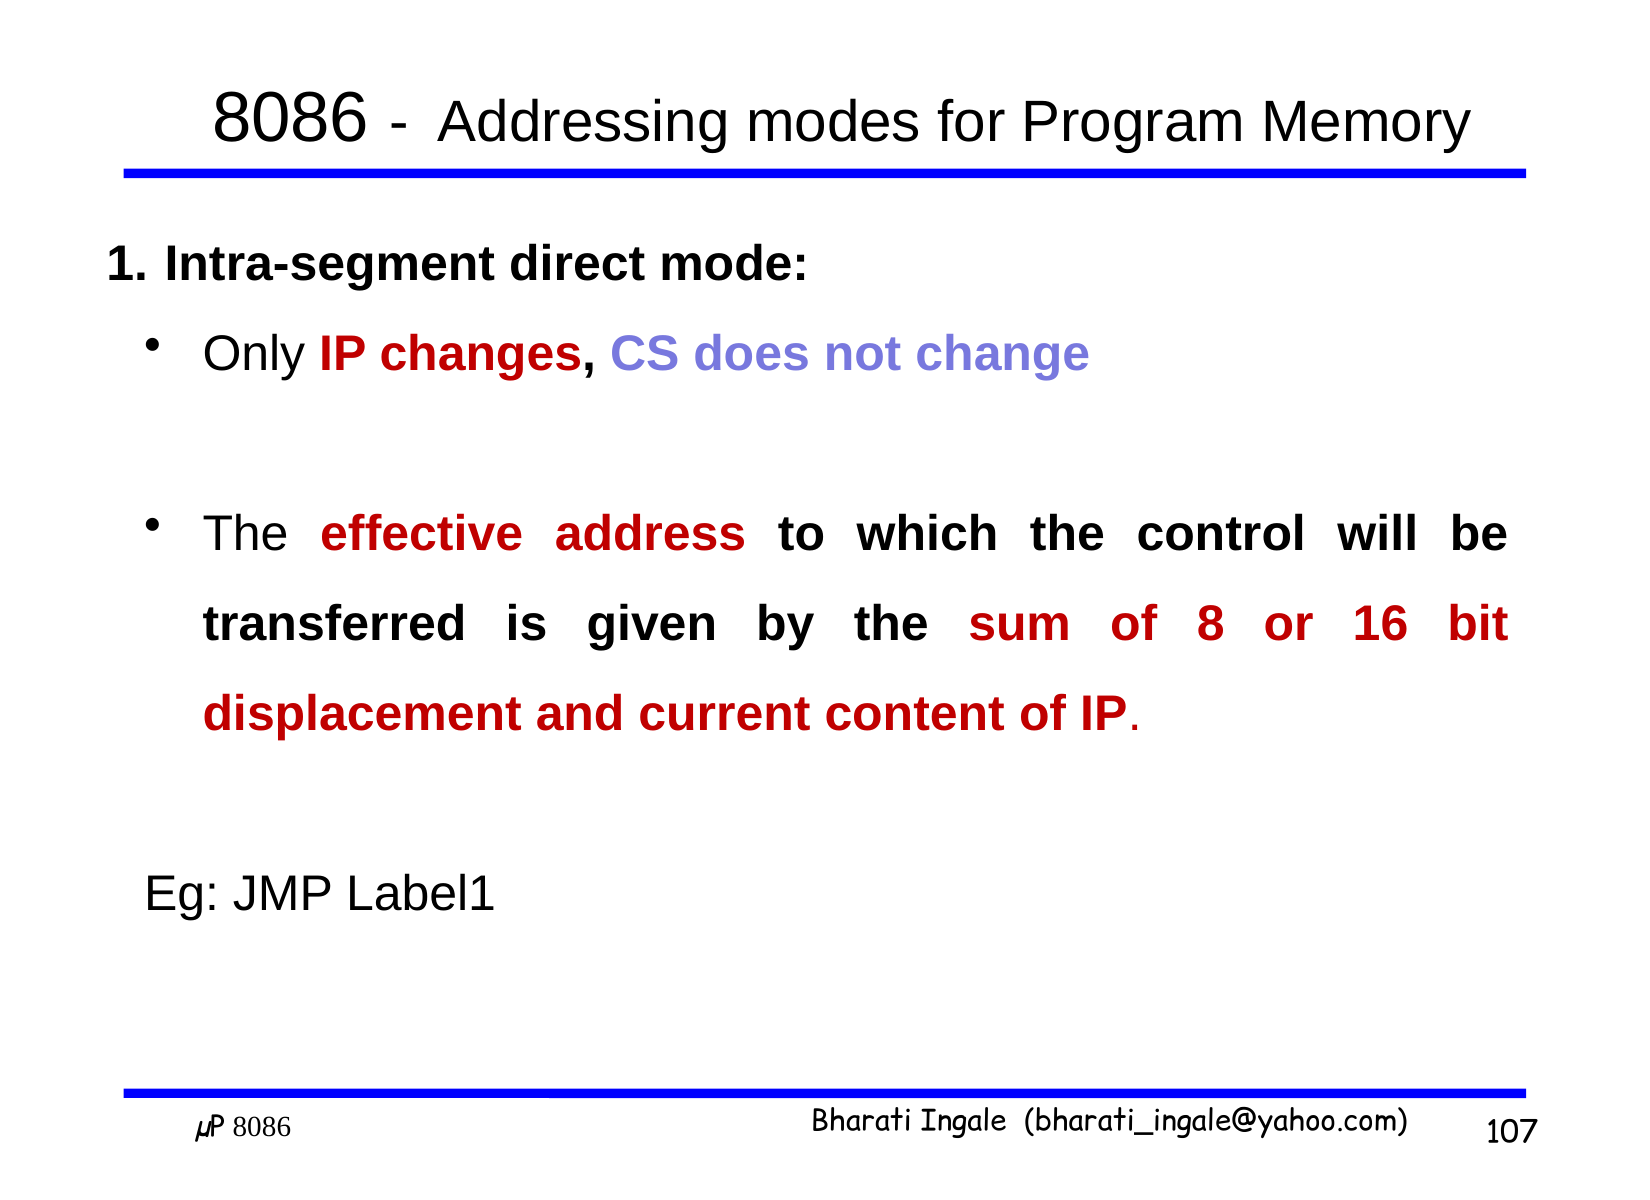

# 8086 -  Addressing modes for Program Memory
Intra-segment direct mode:
Only IP changes, CS does not change

The effective address to which the control will be transferred is given by the sum of 8 or 16 bit displacement and current content of IP.

Eg: JMP Label1
107